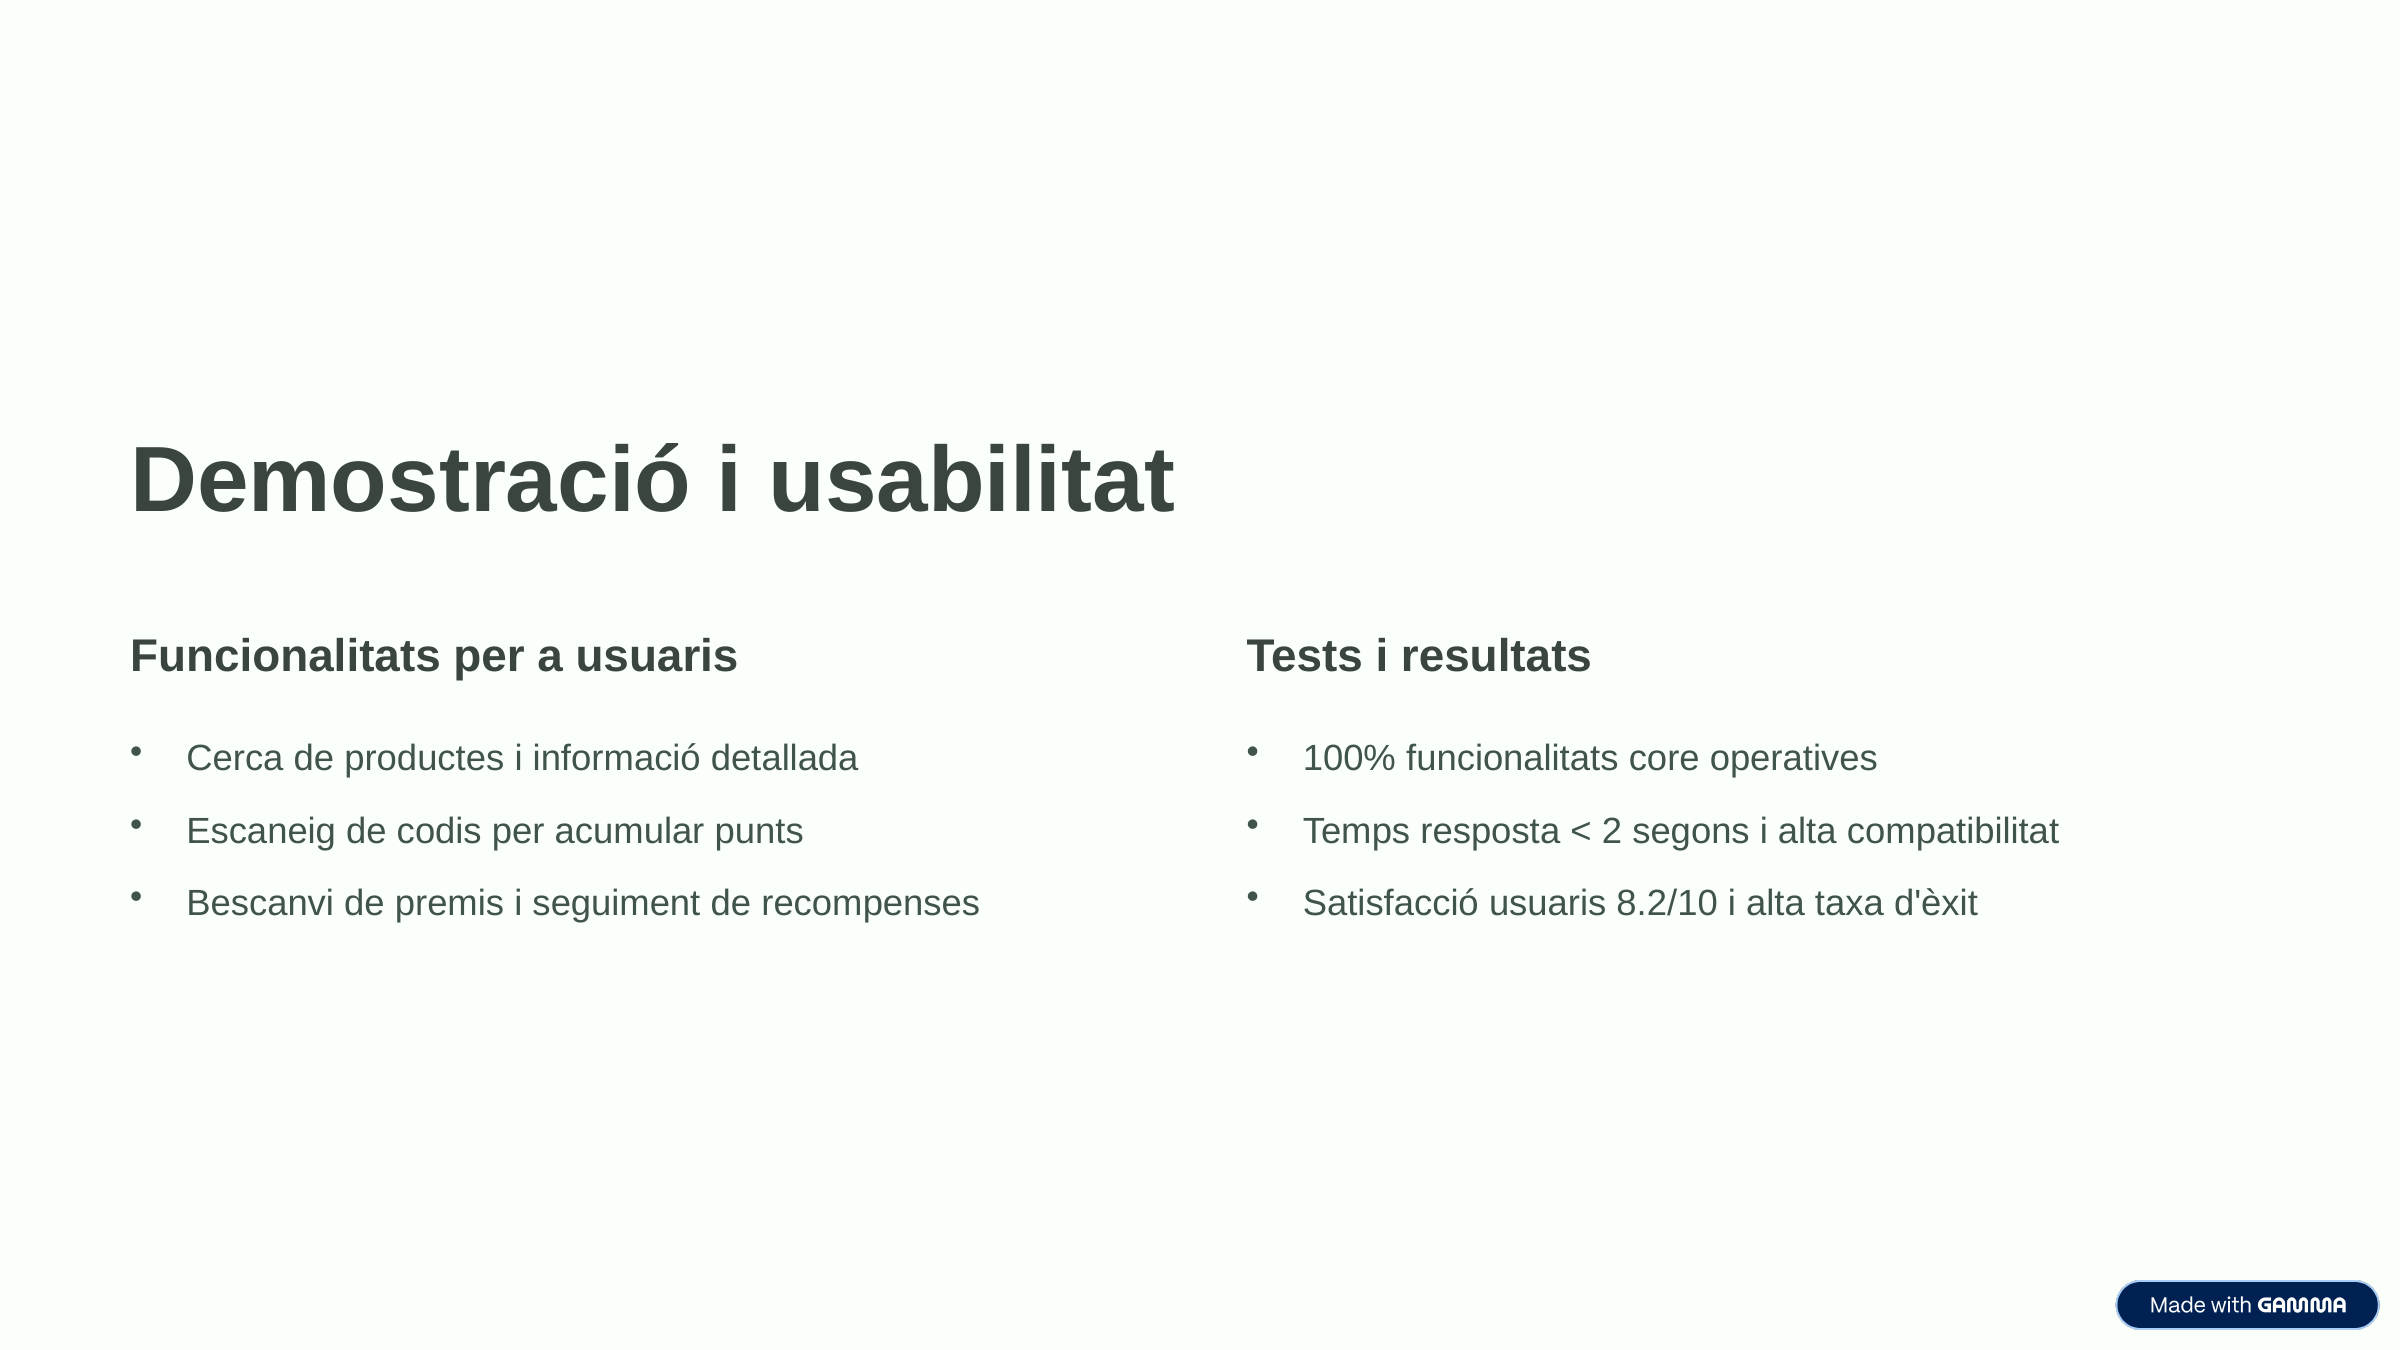

Demostració i usabilitat
Funcionalitats per a usuaris
Tests i resultats
Cerca de productes i informació detallada
100% funcionalitats core operatives
Escaneig de codis per acumular punts
Temps resposta < 2 segons i alta compatibilitat
Bescanvi de premis i seguiment de recompenses
Satisfacció usuaris 8.2/10 i alta taxa d'èxit